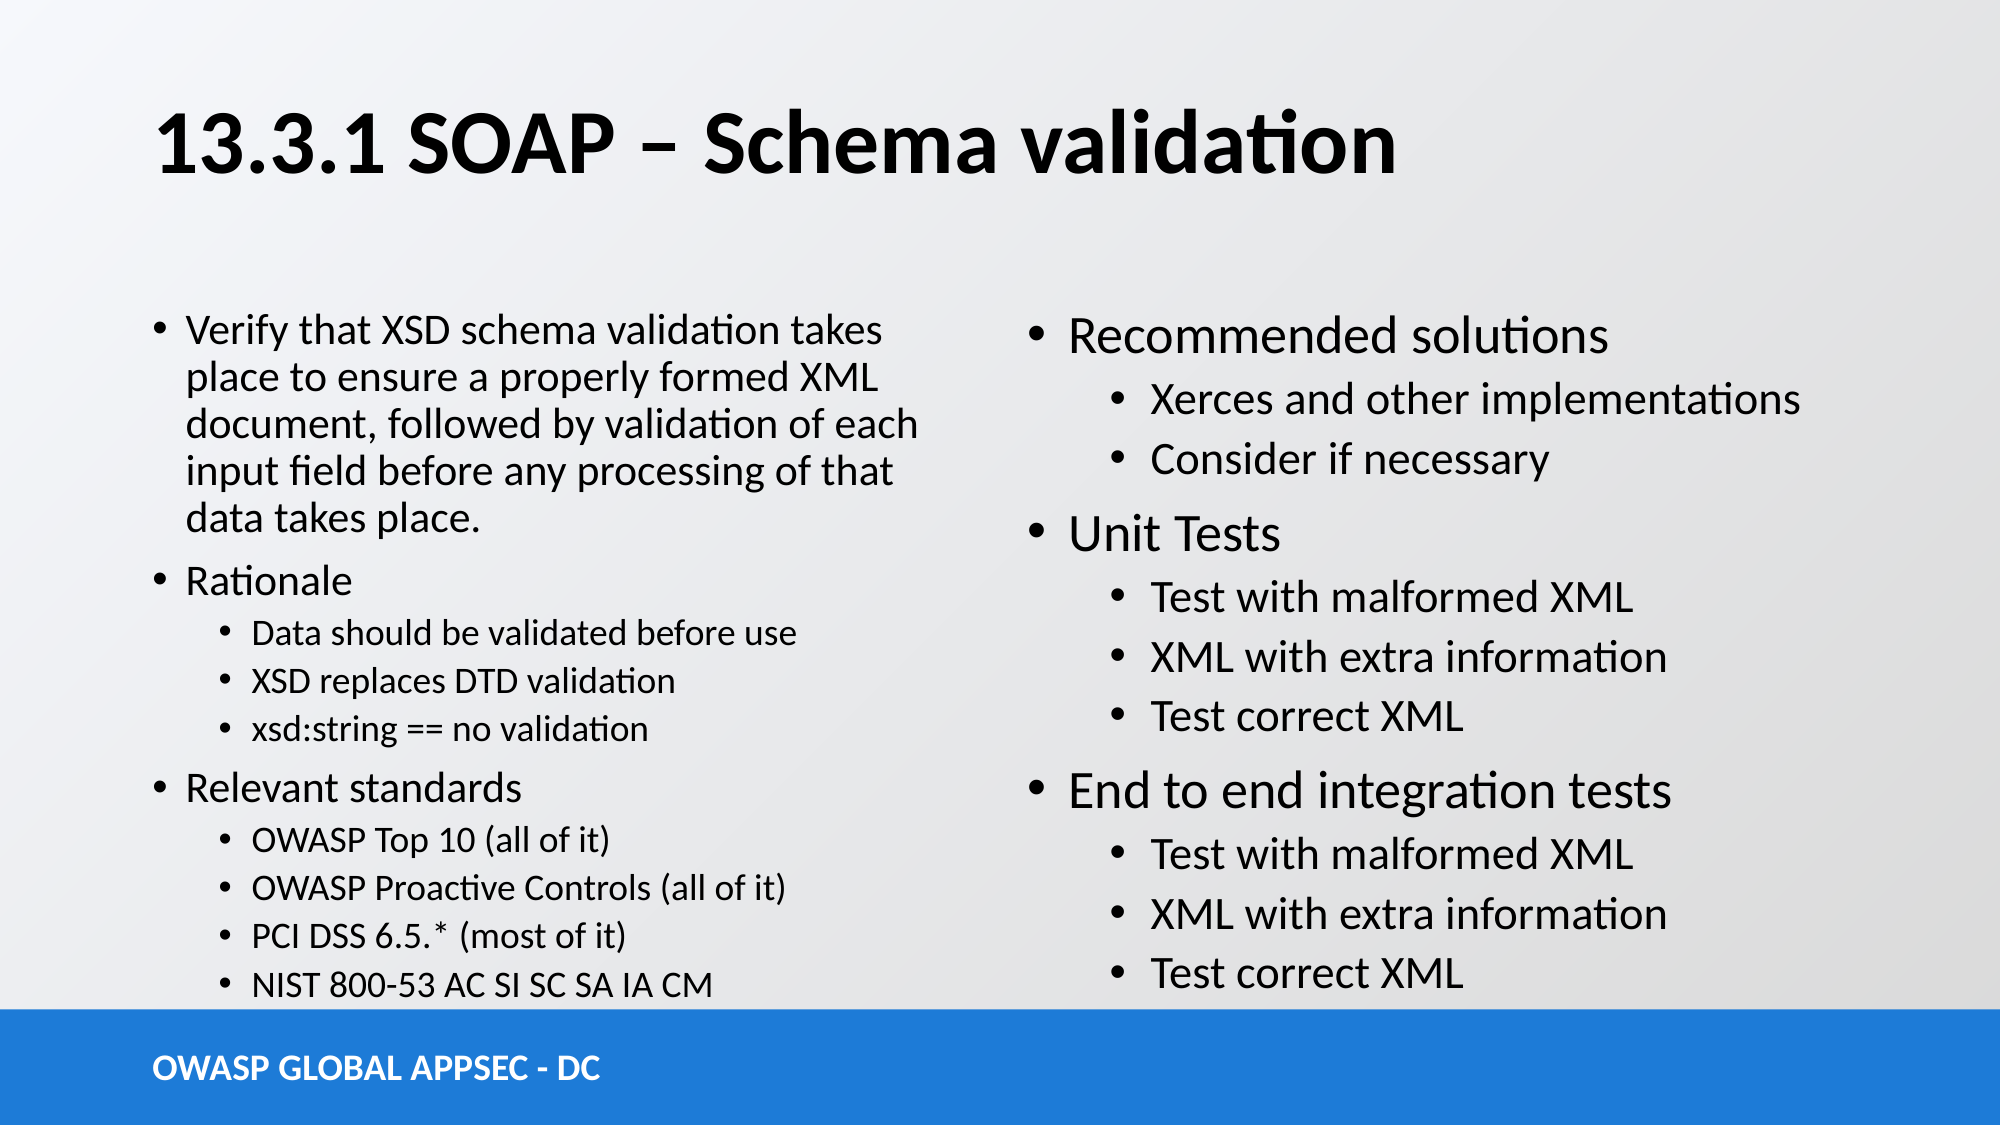

# 13.3.1 SOAP – Schema validation
Verify that XSD schema validation takes place to ensure a properly formed XML document, followed by validation of each input field before any processing of that data takes place.
Rationale
Data should be validated before use
XSD replaces DTD validation
xsd:string == no validation
Relevant standards
OWASP Top 10 (all of it)
OWASP Proactive Controls (all of it)
PCI DSS 6.5.* (most of it)
NIST 800-53 AC SI SC SA IA CM

Recommended solutions
Xerces and other implementations
Consider if necessary
Unit Tests
Test with malformed XML
XML with extra information
Test correct XML
End to end integration tests
Test with malformed XML
XML with extra information
Test correct XML